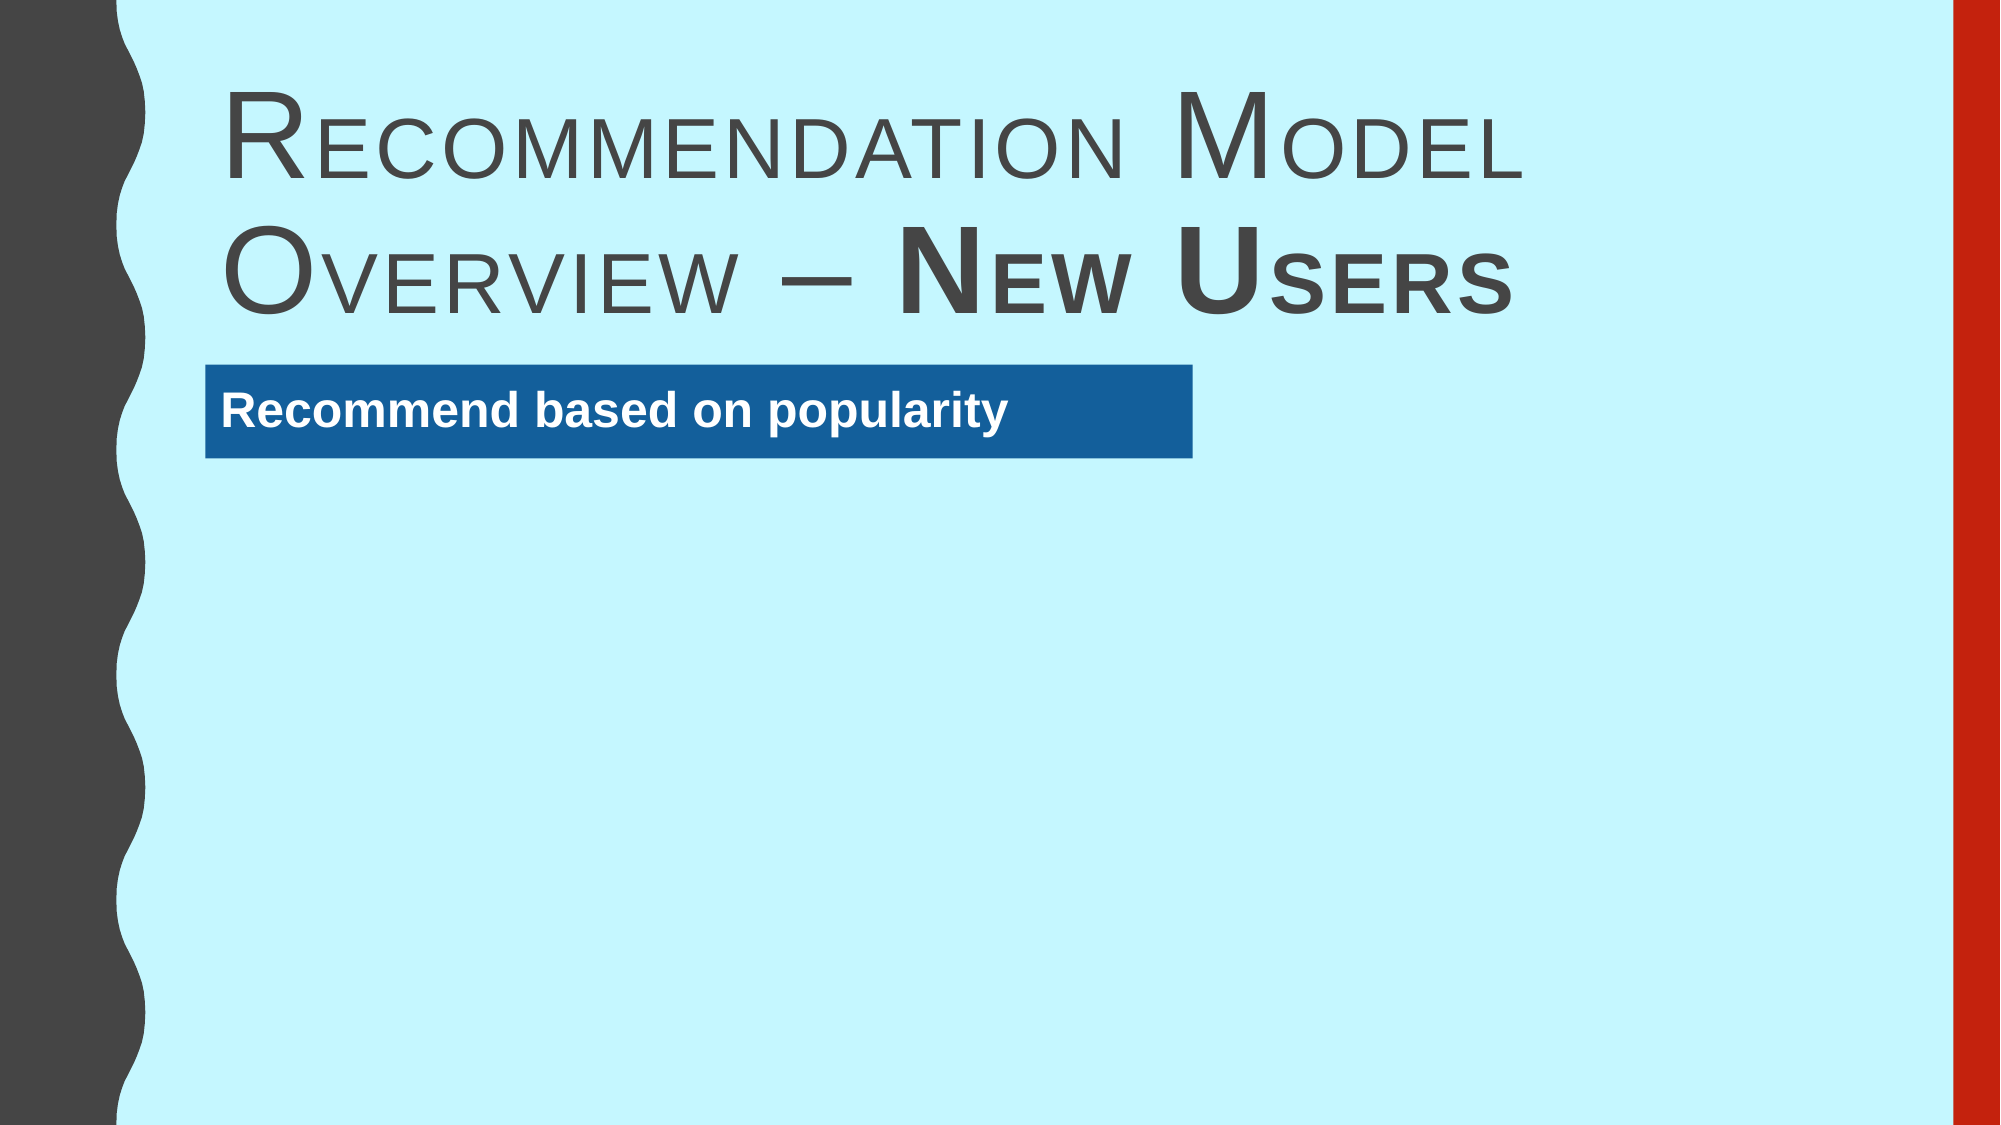

# Recommendation model overview – new users
Recommend based on popularity